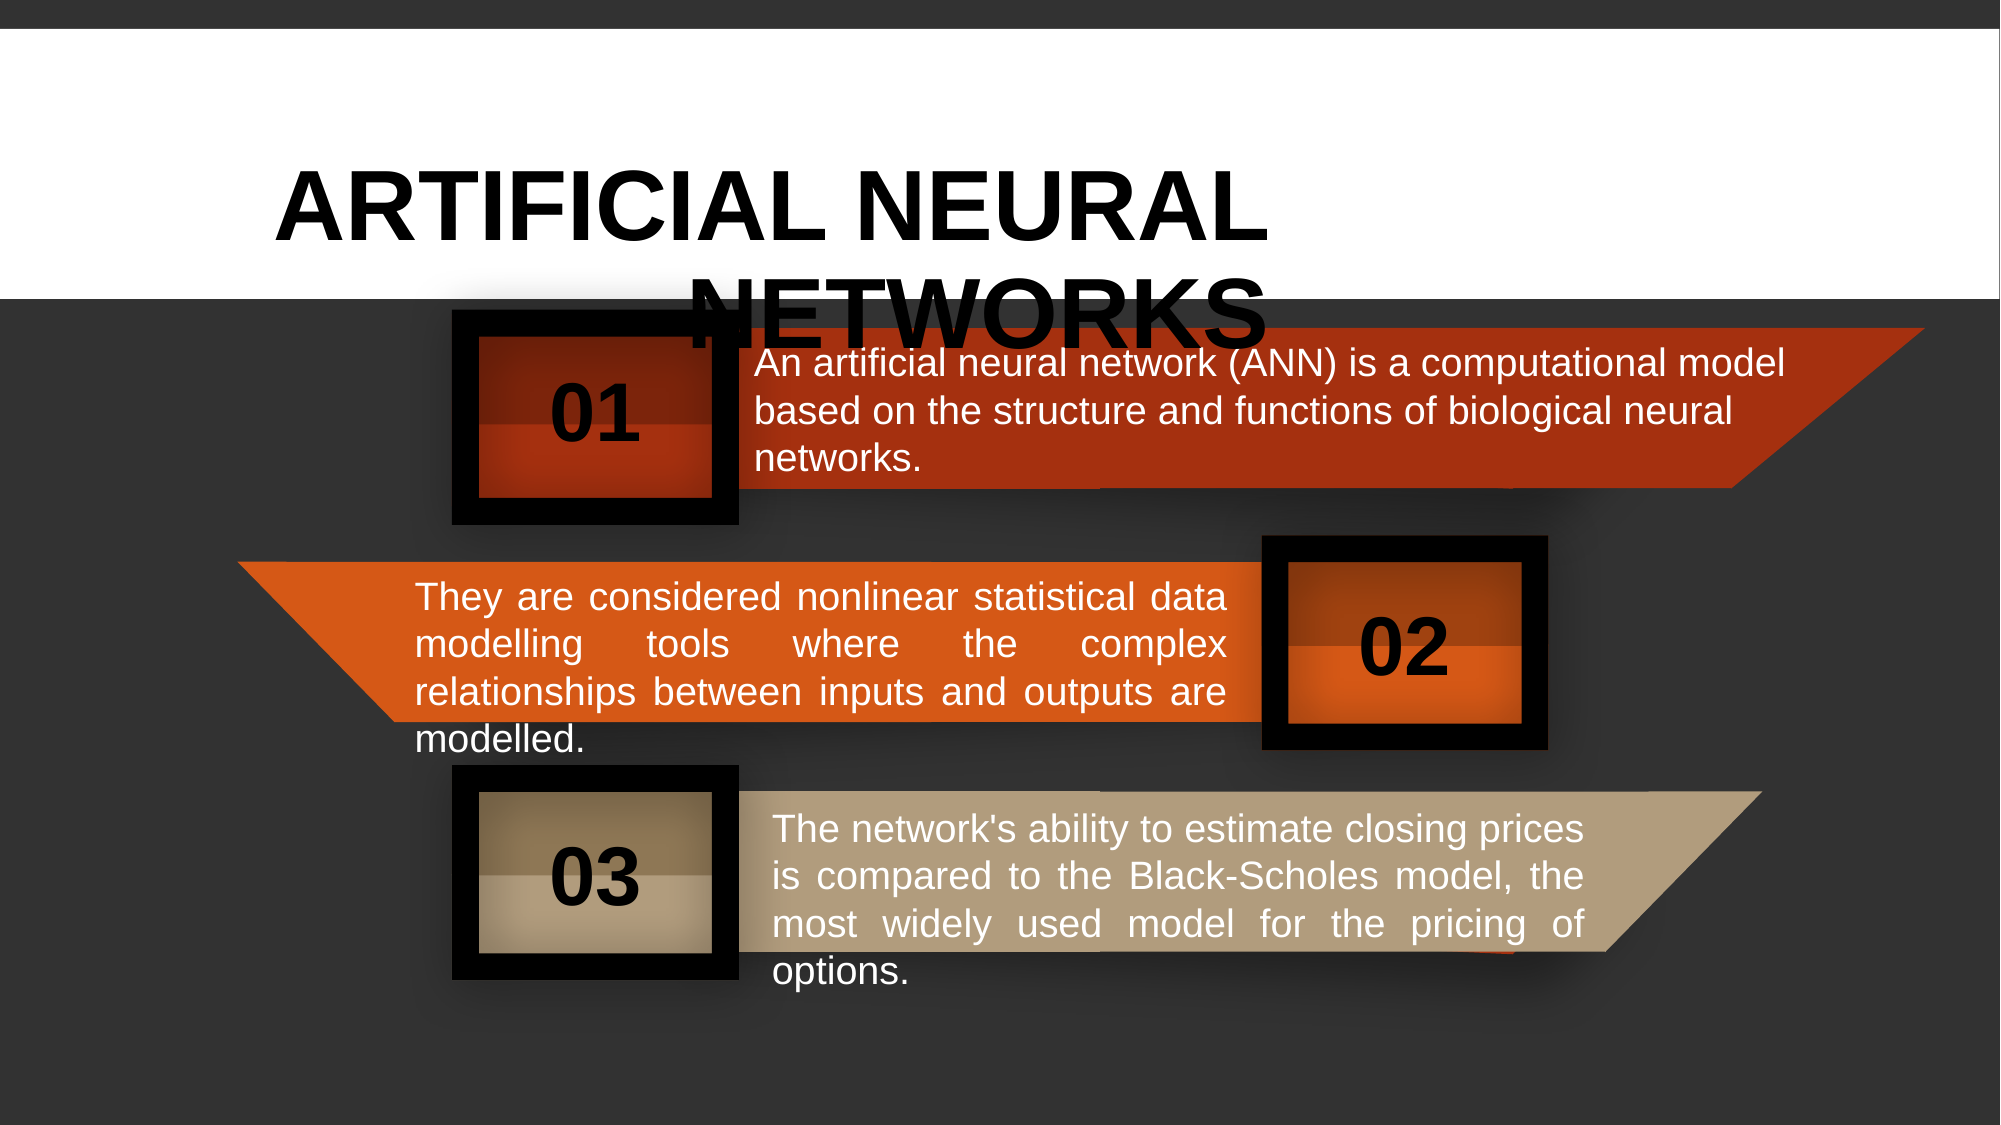

ARTIFICIAL NEURAL NETWORKS

An artificial neural network (ANN) is a computational model based on the structure and functions of biological neural networks.
01

They are considered nonlinear statistical data modelling tools where the complex relationships between inputs and outputs are modelled.

02

The network's ability to estimate closing prices is compared to the Black-Scholes model, the most widely used model for the pricing of options.

03